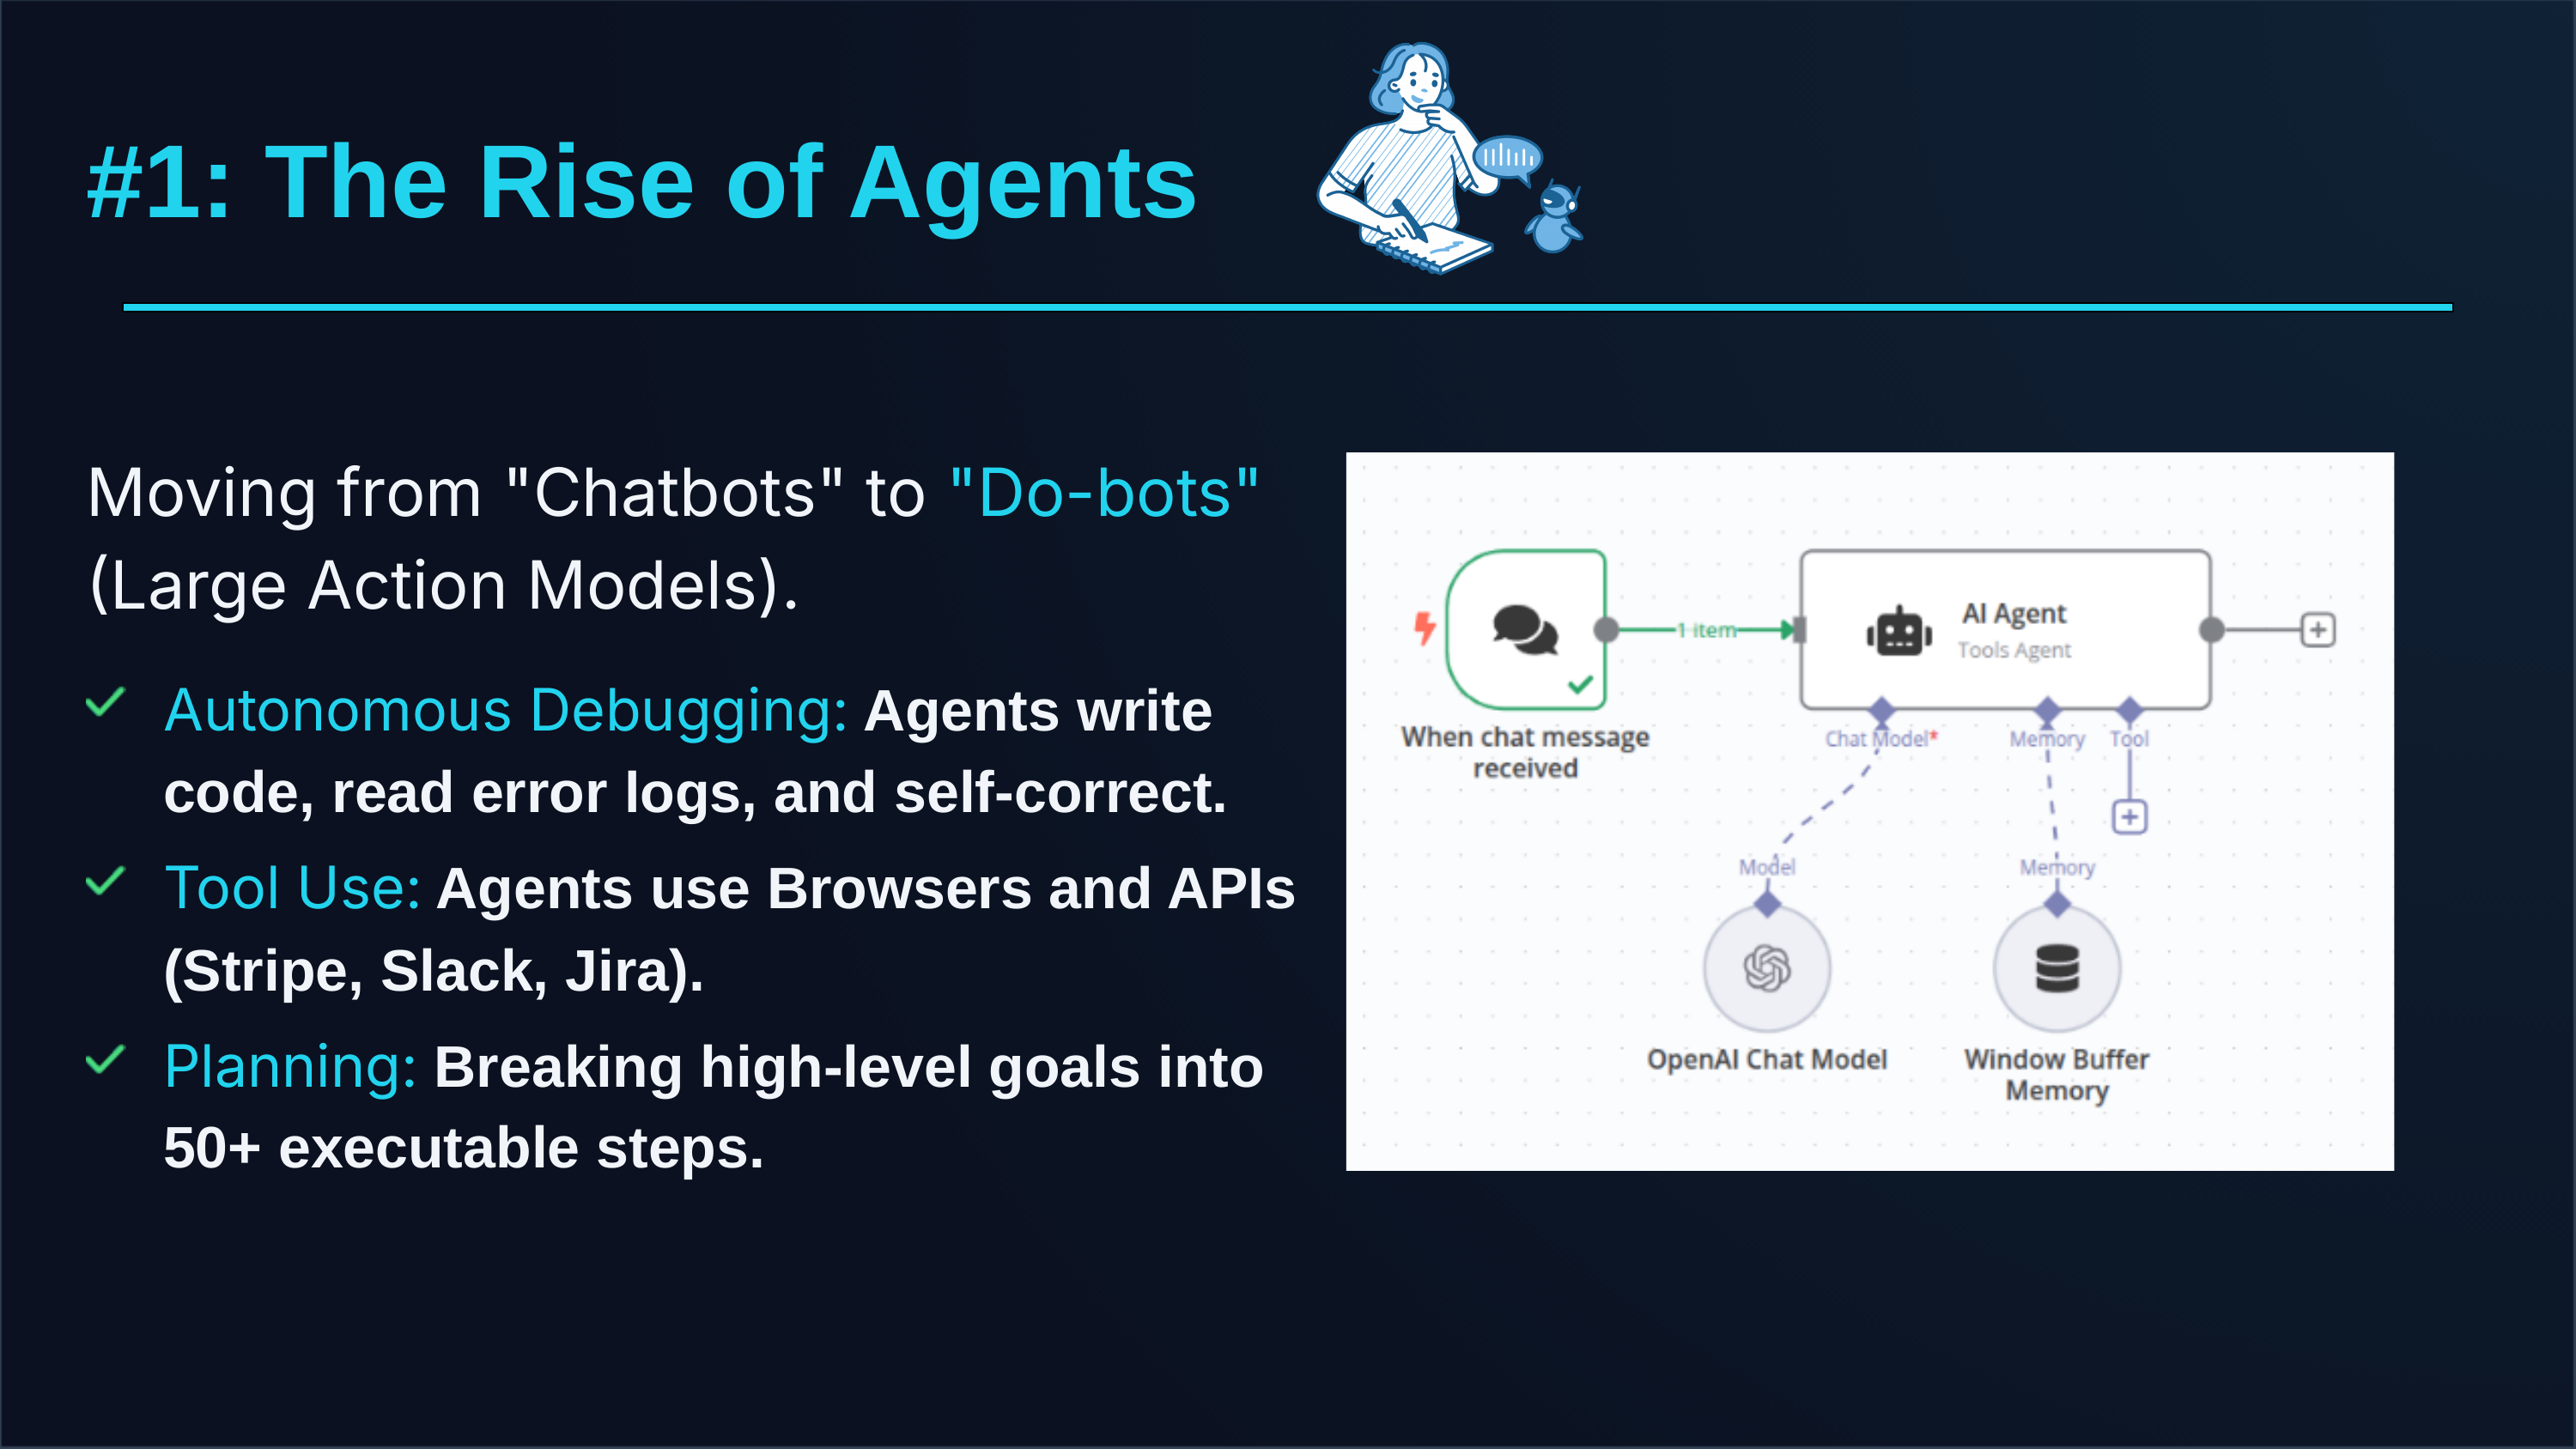

#1: The Rise of Agents

Moving from "Chatbots" to "Do-bots" (Large Action Models).

Autonomous Debugging: Agents write code, read error logs, and self-correct.

Tool Use: Agents use Browsers and APIs (Stripe, Slack, Jira).

Planning: Breaking high-level goals into 50+ executable steps.